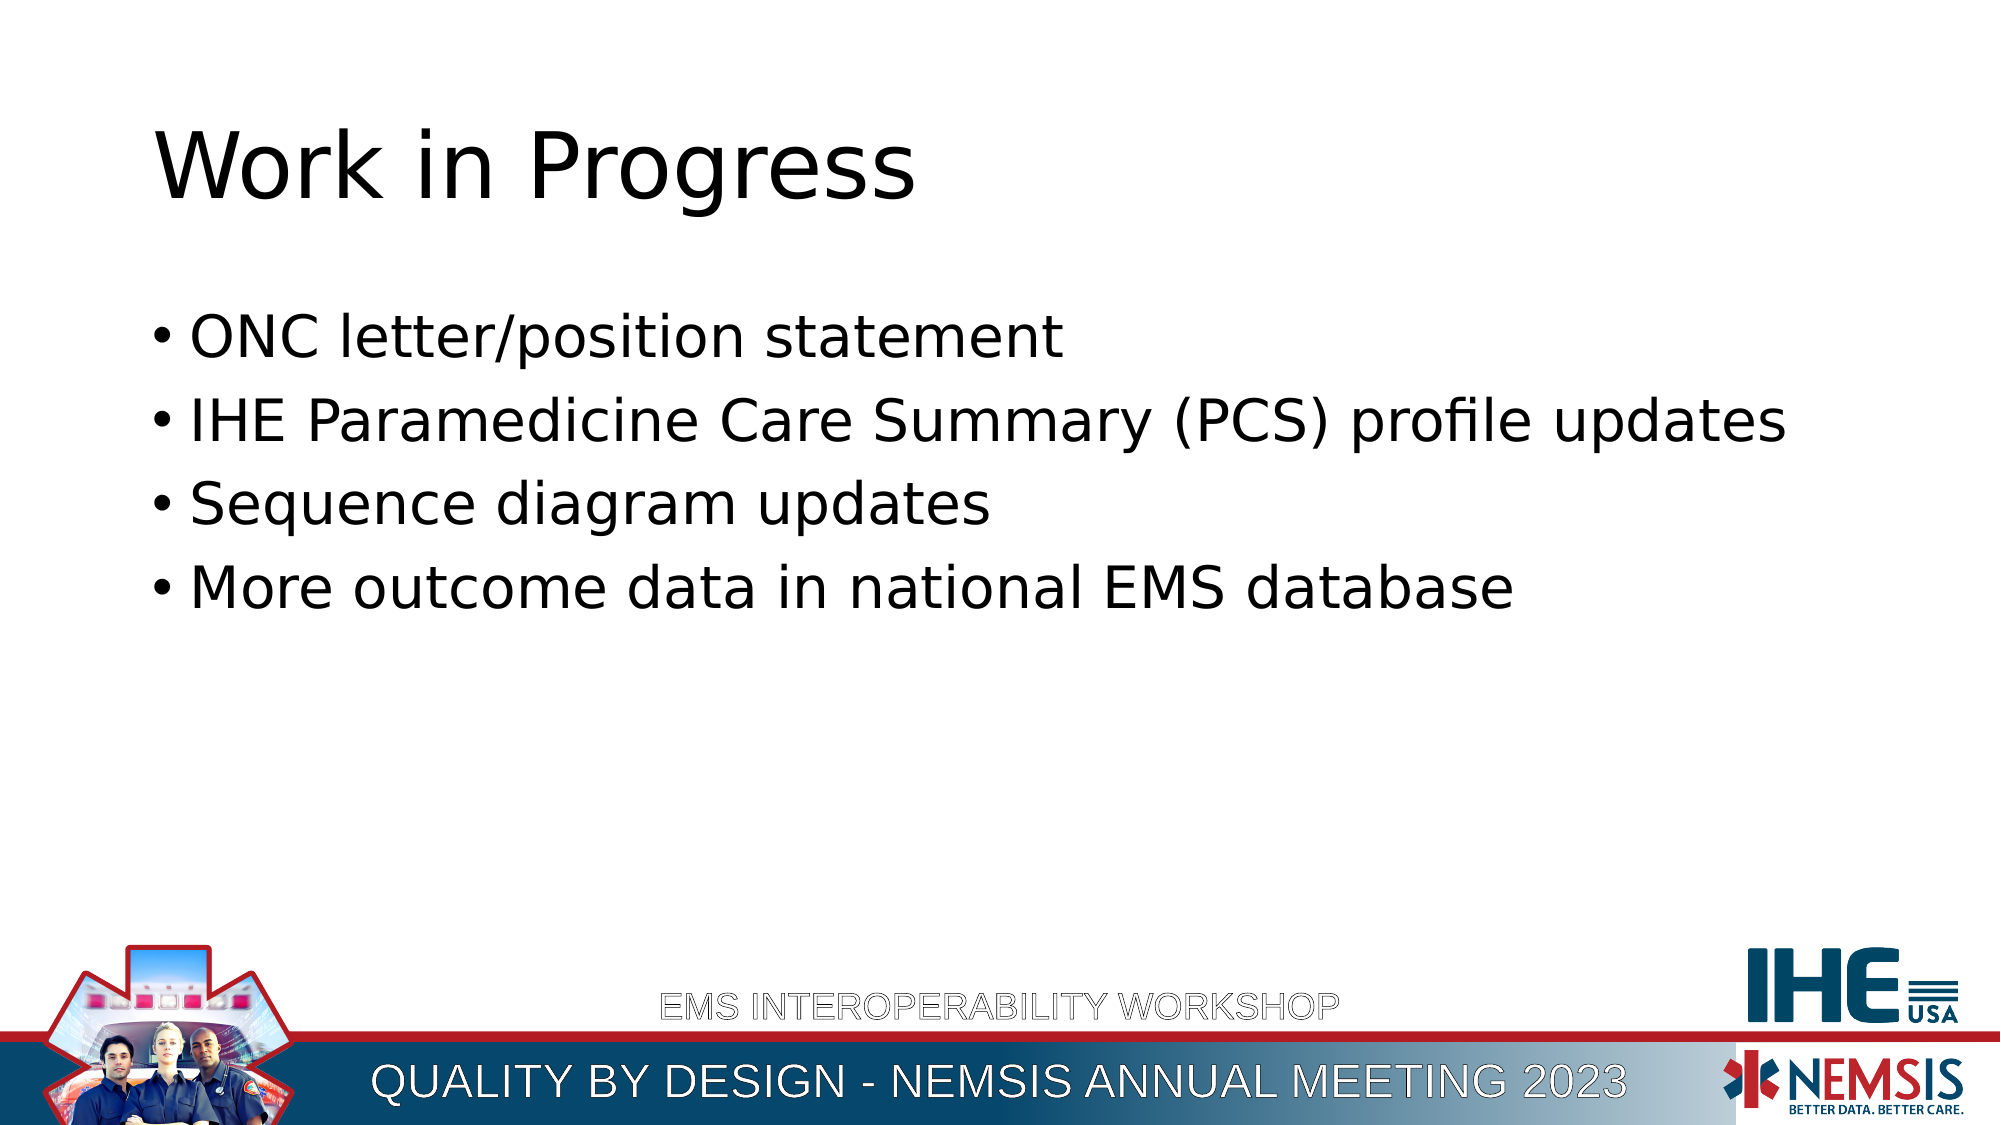

# Work in Progress
ONC letter/position statement
IHE Paramedicine Care Summary (PCS) profile updates
Sequence diagram updates
More outcome data in national EMS database